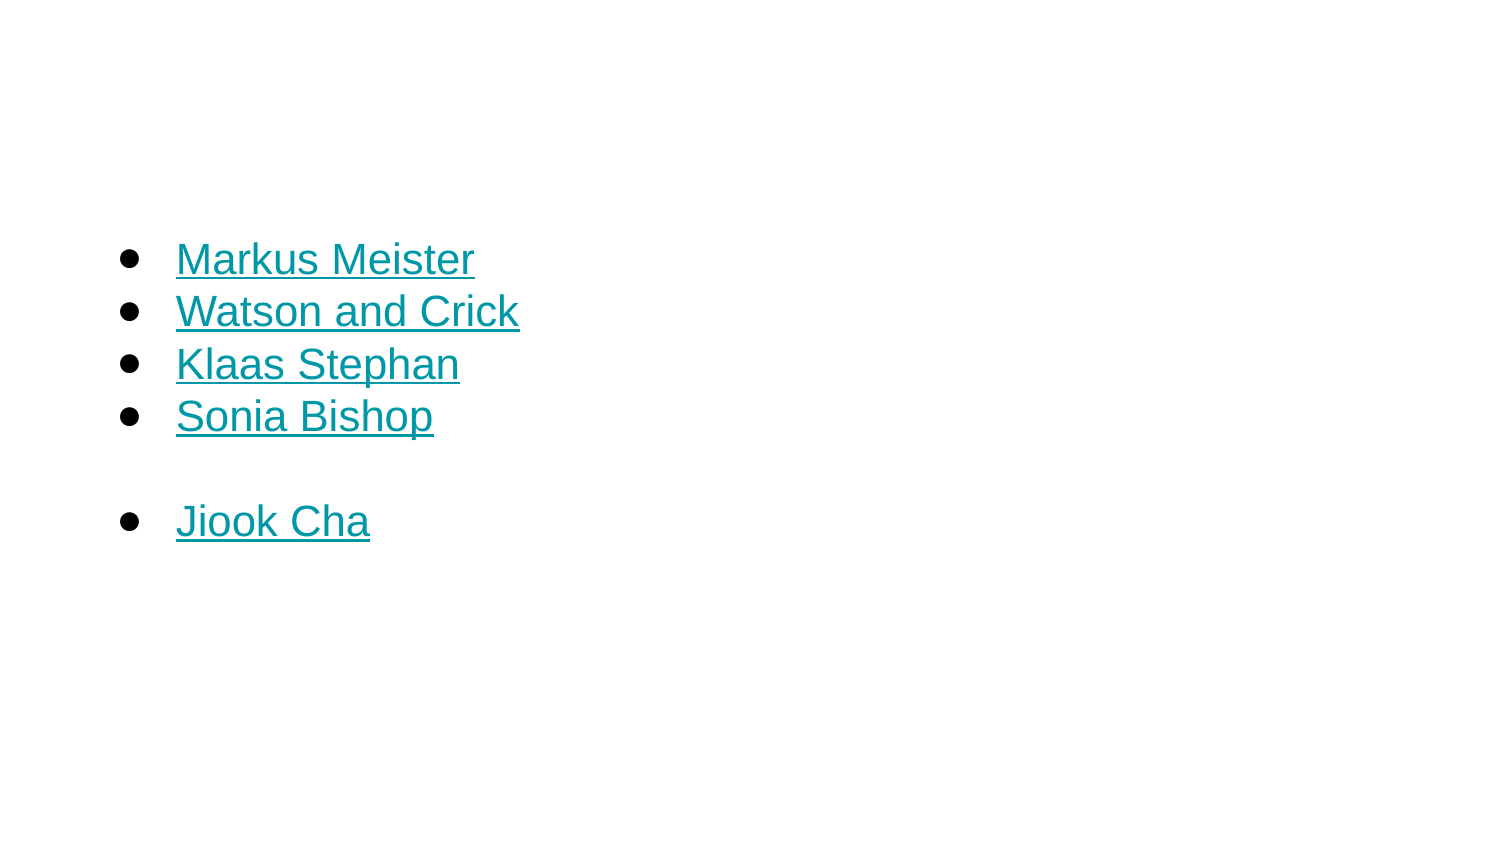

Markus Meister
Watson and Crick
Klaas Stephan
Sonia Bishop

Jiook Cha